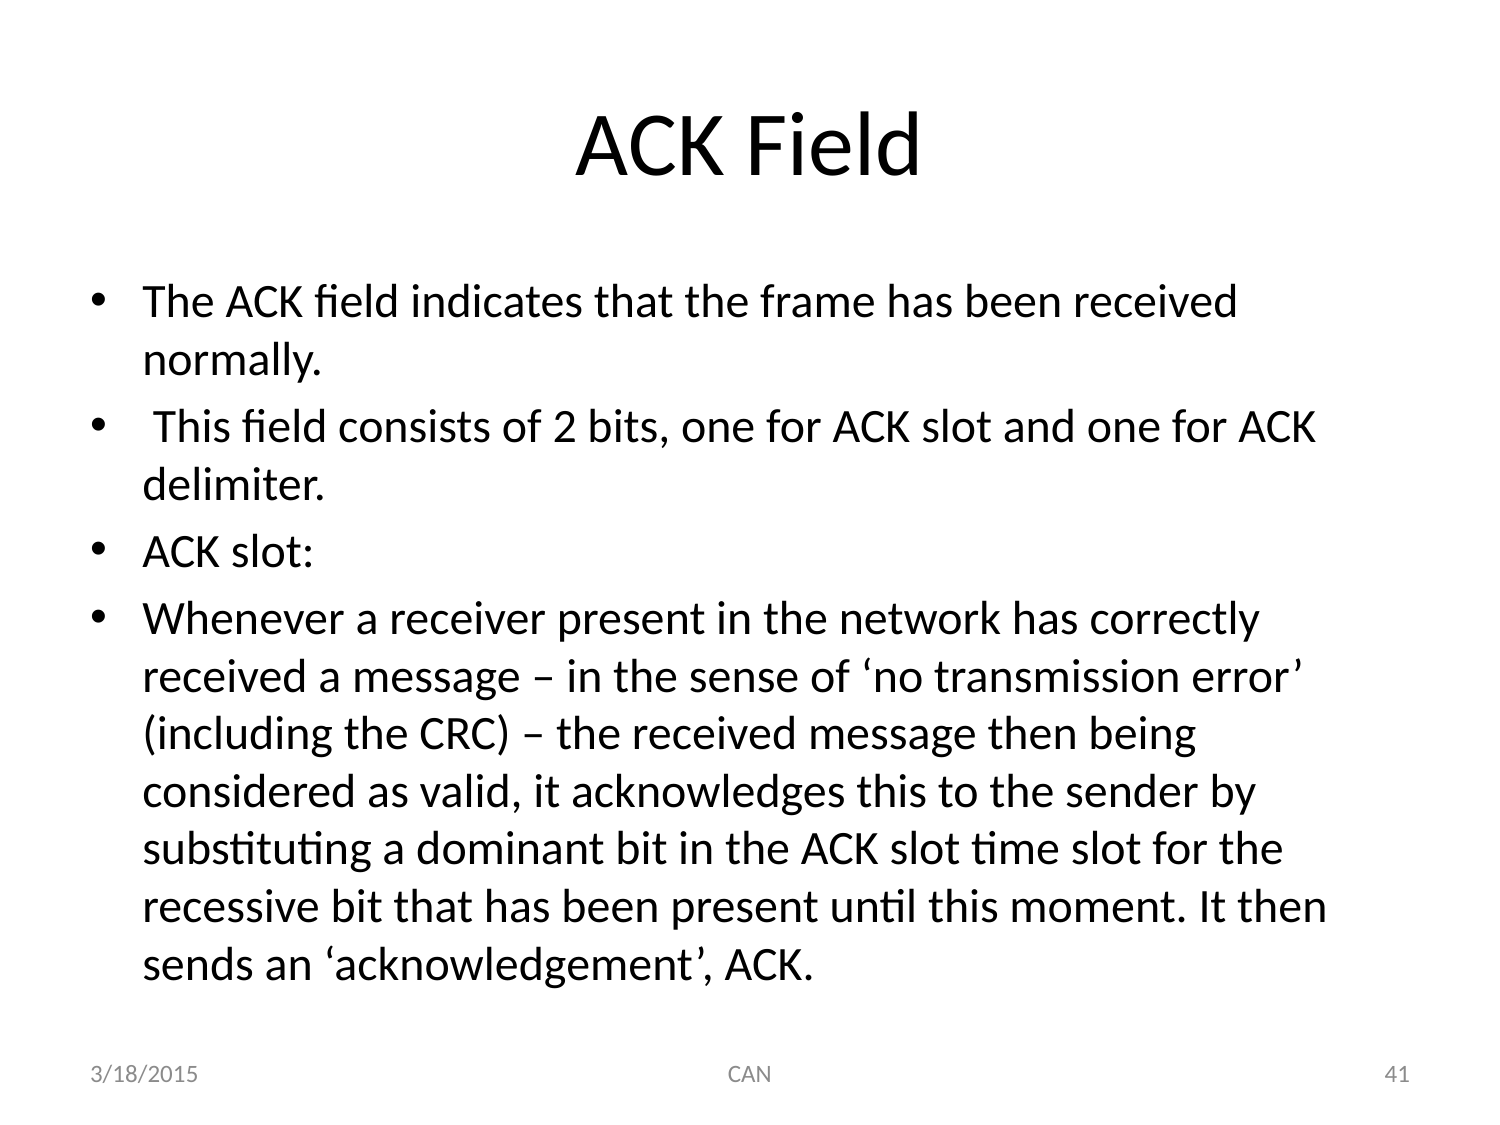

# ACK Field
The ACK field indicates that the frame has been received normally.
 This field consists of 2 bits, one for ACK slot and one for ACK delimiter.
ACK slot:
Whenever a receiver present in the network has correctly received a message – in the sense of ‘no transmission error’ (including the CRC) – the received message then being considered as valid, it acknowledges this to the sender by substituting a dominant bit in the ACK slot time slot for the recessive bit that has been present until this moment. It then sends an ‘acknowledgement’, ACK.
3/18/2015
CAN
41